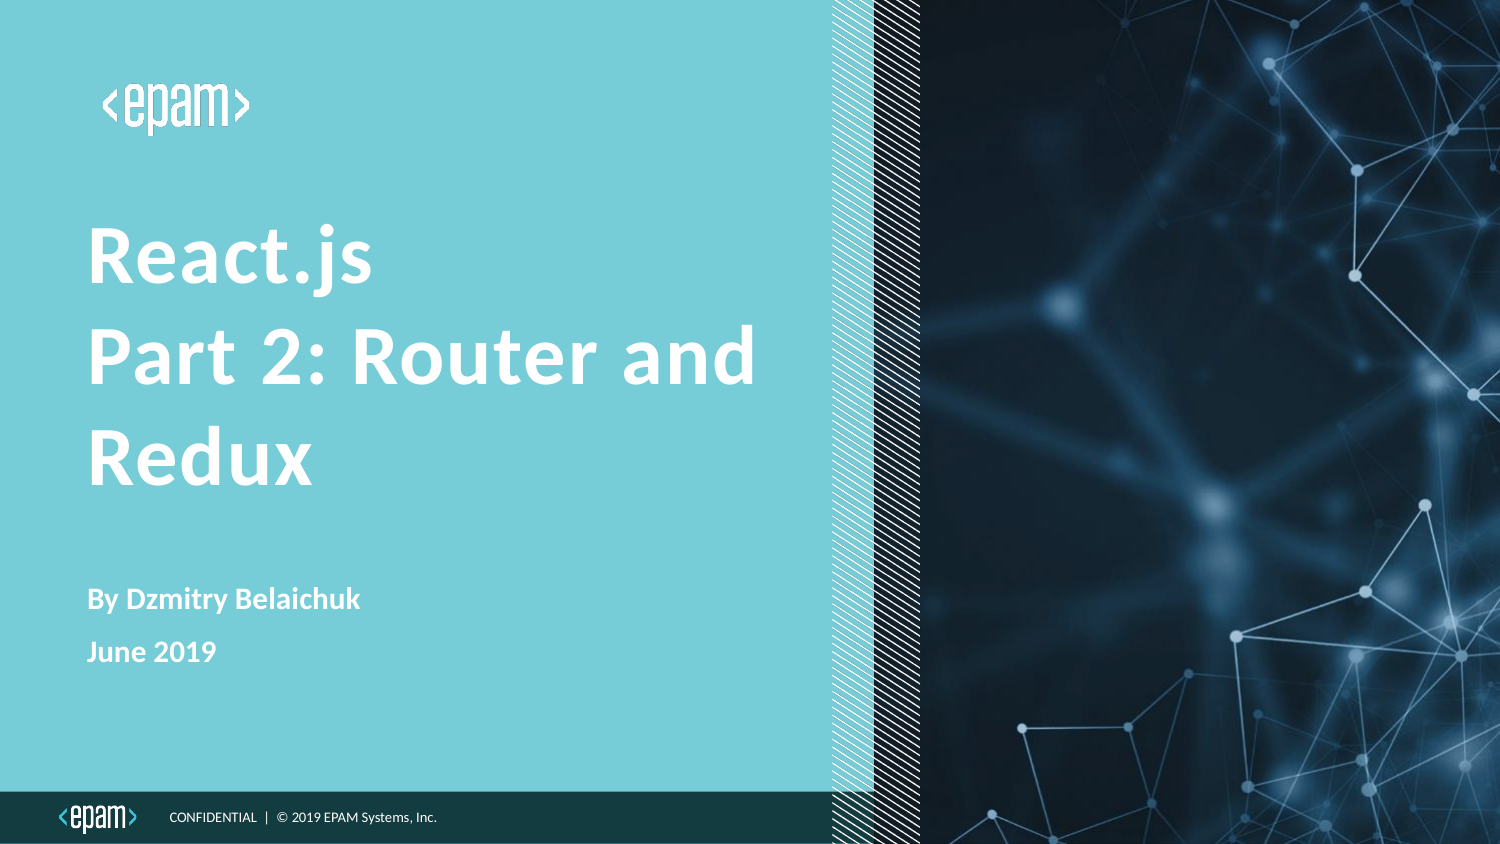

# React.js Part 2: Router and Redux
By Dzmitry Belaichuk
June 2019